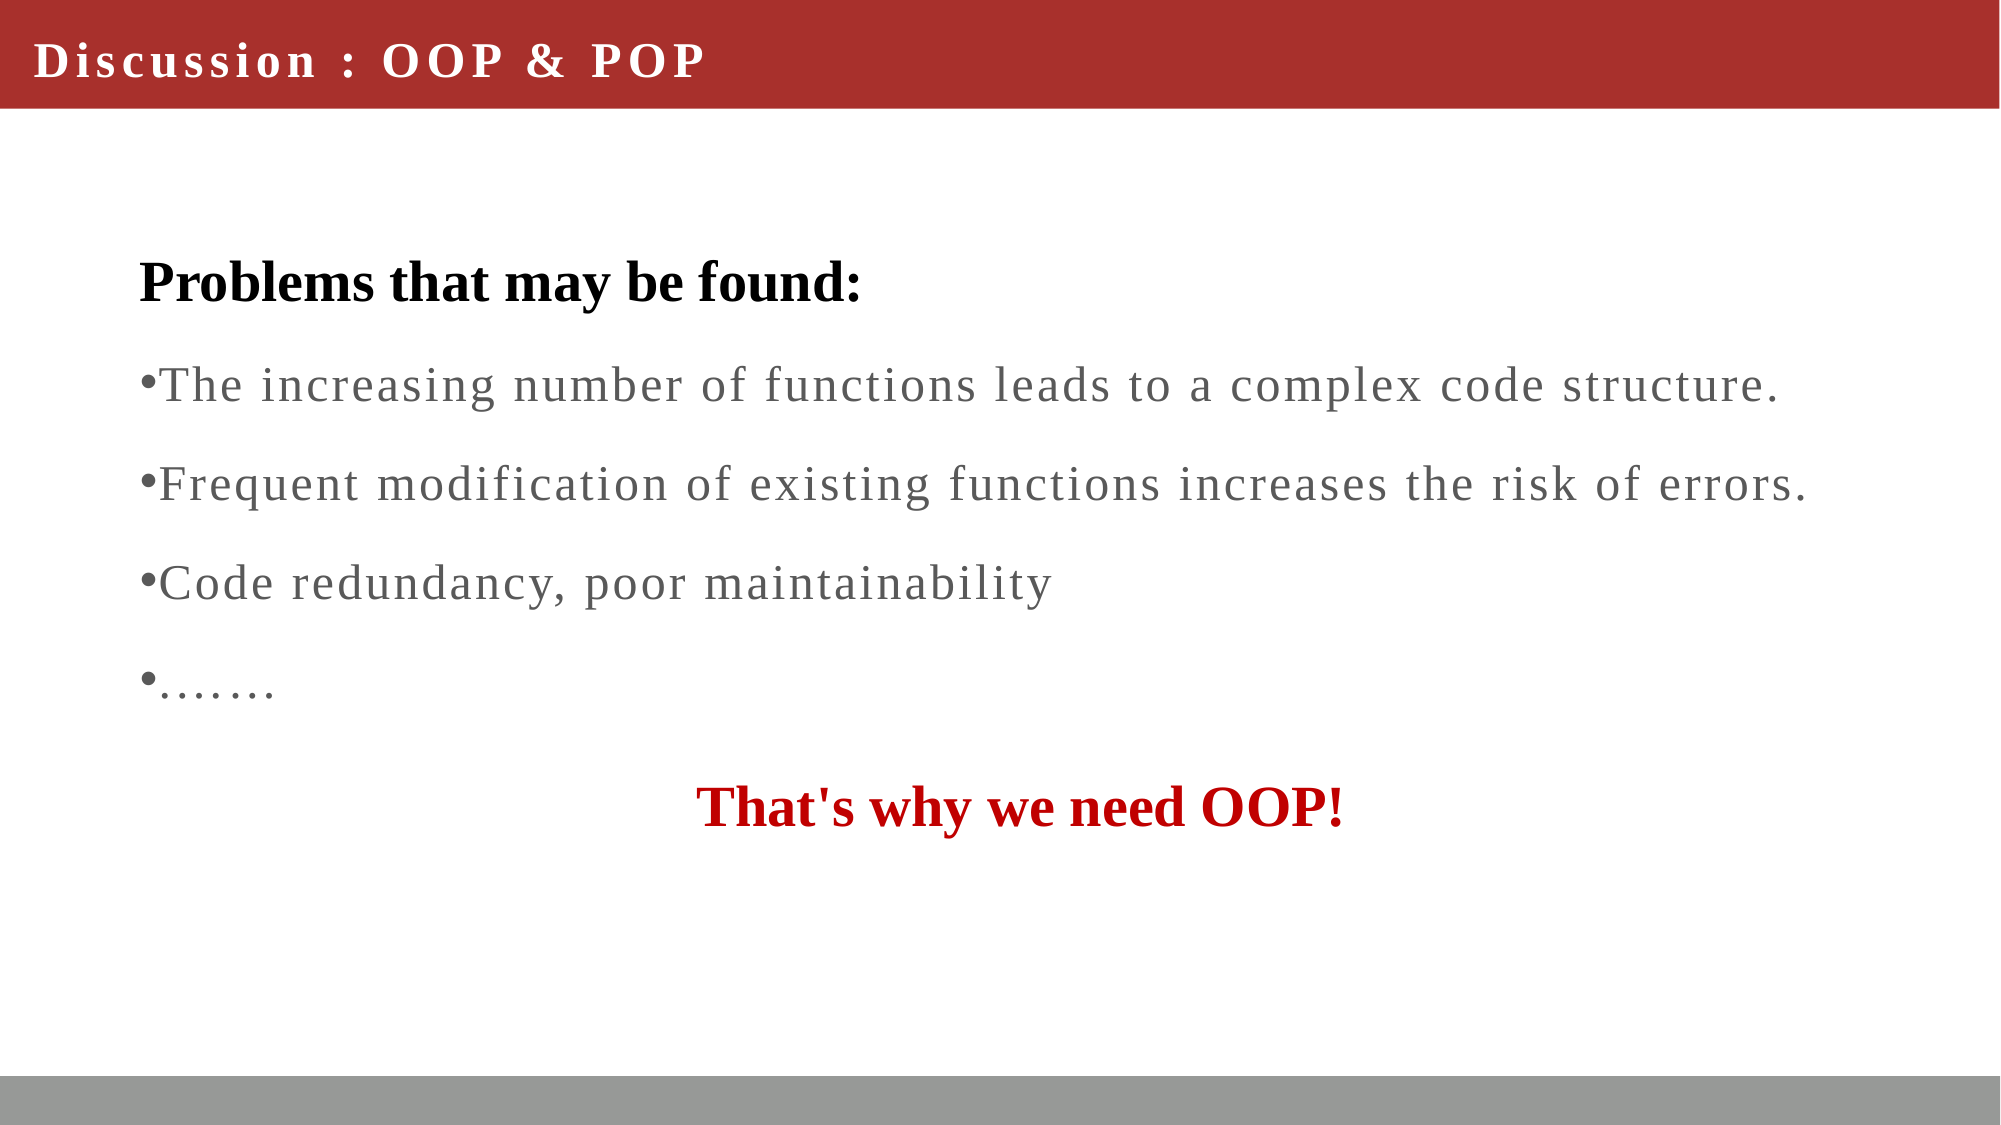

# Discussion : OOP & POP
Problems that may be found:
The increasing number of functions leads to a complex code structure.
Frequent modification of existing functions increases the risk of errors.
Code redundancy, poor maintainability
.……

That's why we need OOP!
39